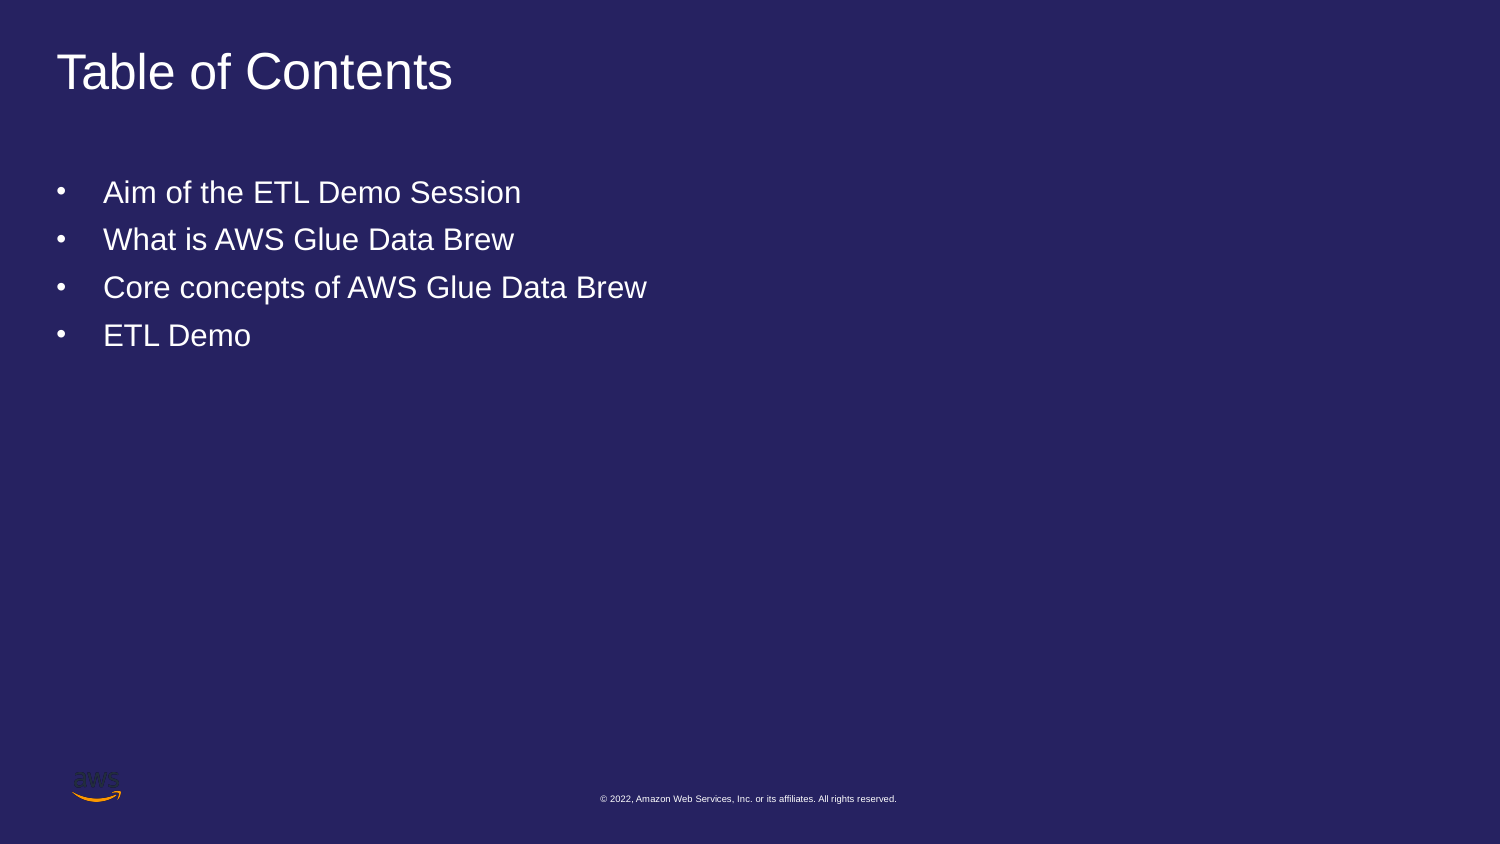

# Table of Contents
Aim of the ETL Demo Session
What is AWS Glue Data Brew
Core concepts of AWS Glue Data Brew
ETL Demo